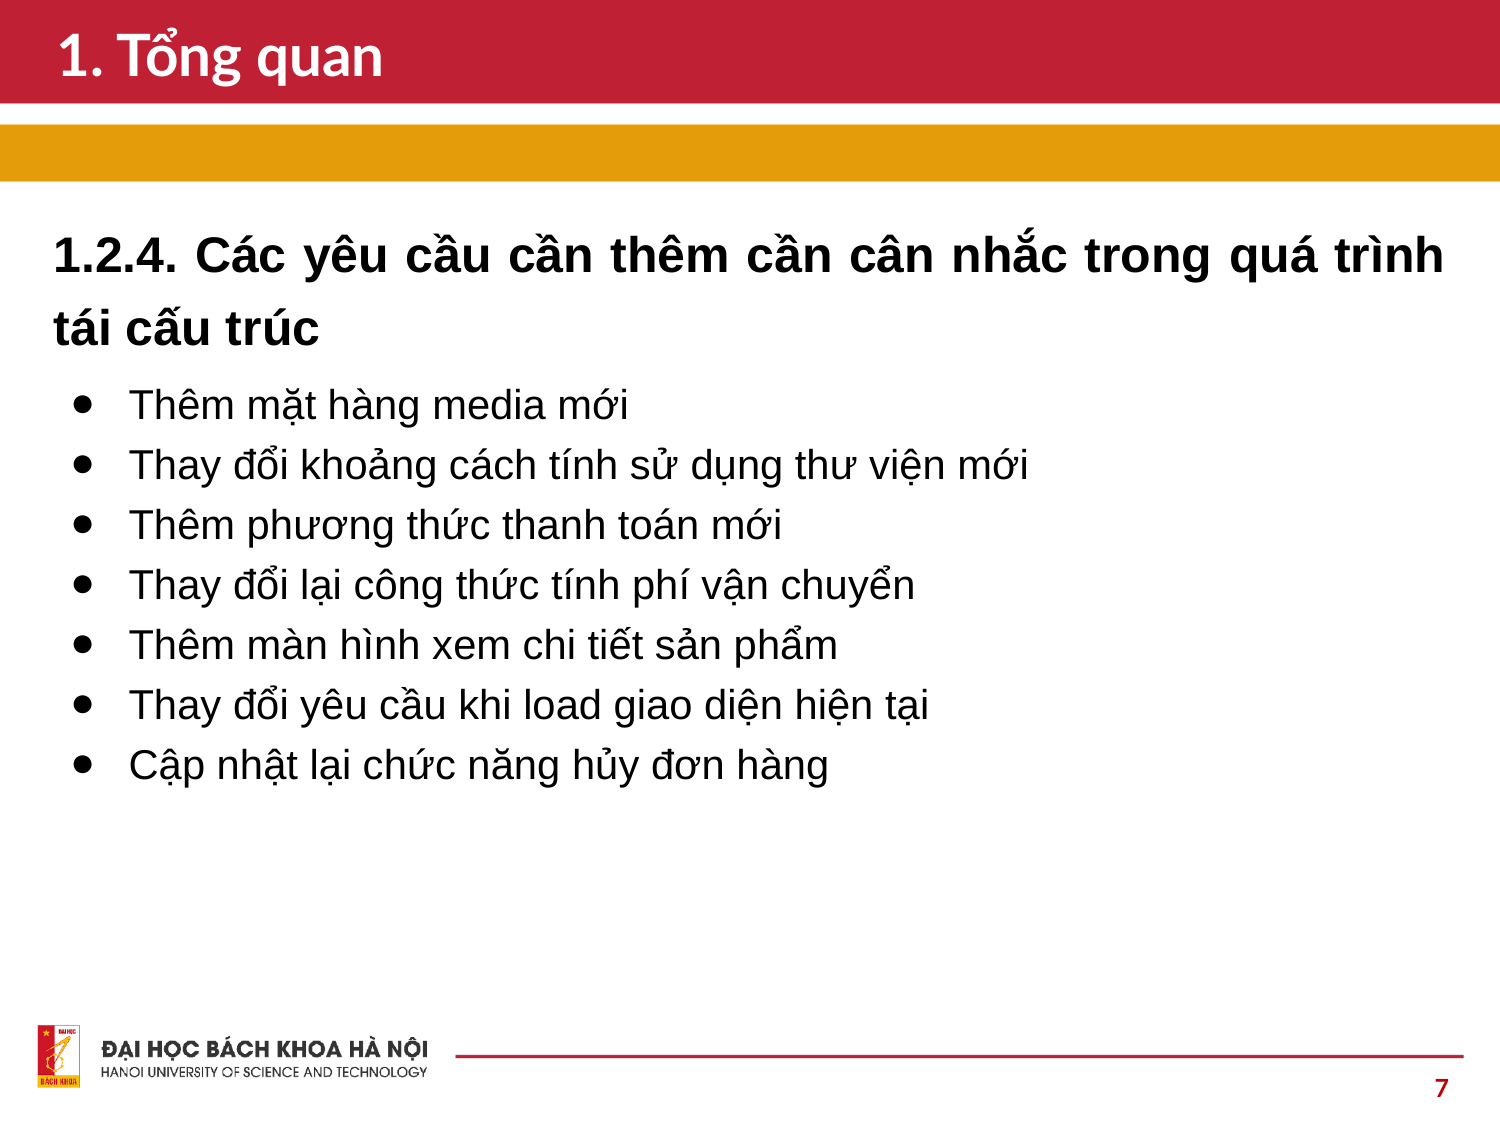

# 1. Tổng quan
1.2.4. Các yêu cầu cần thêm cần cân nhắc trong quá trình tái cấu trúc
Thêm mặt hàng media mới
Thay đổi khoảng cách tính sử dụng thư viện mới
Thêm phương thức thanh toán mới
Thay đổi lại công thức tính phí vận chuyển
Thêm màn hình xem chi tiết sản phẩm
Thay đổi yêu cầu khi load giao diện hiện tại
Cập nhật lại chức năng hủy đơn hàng
7